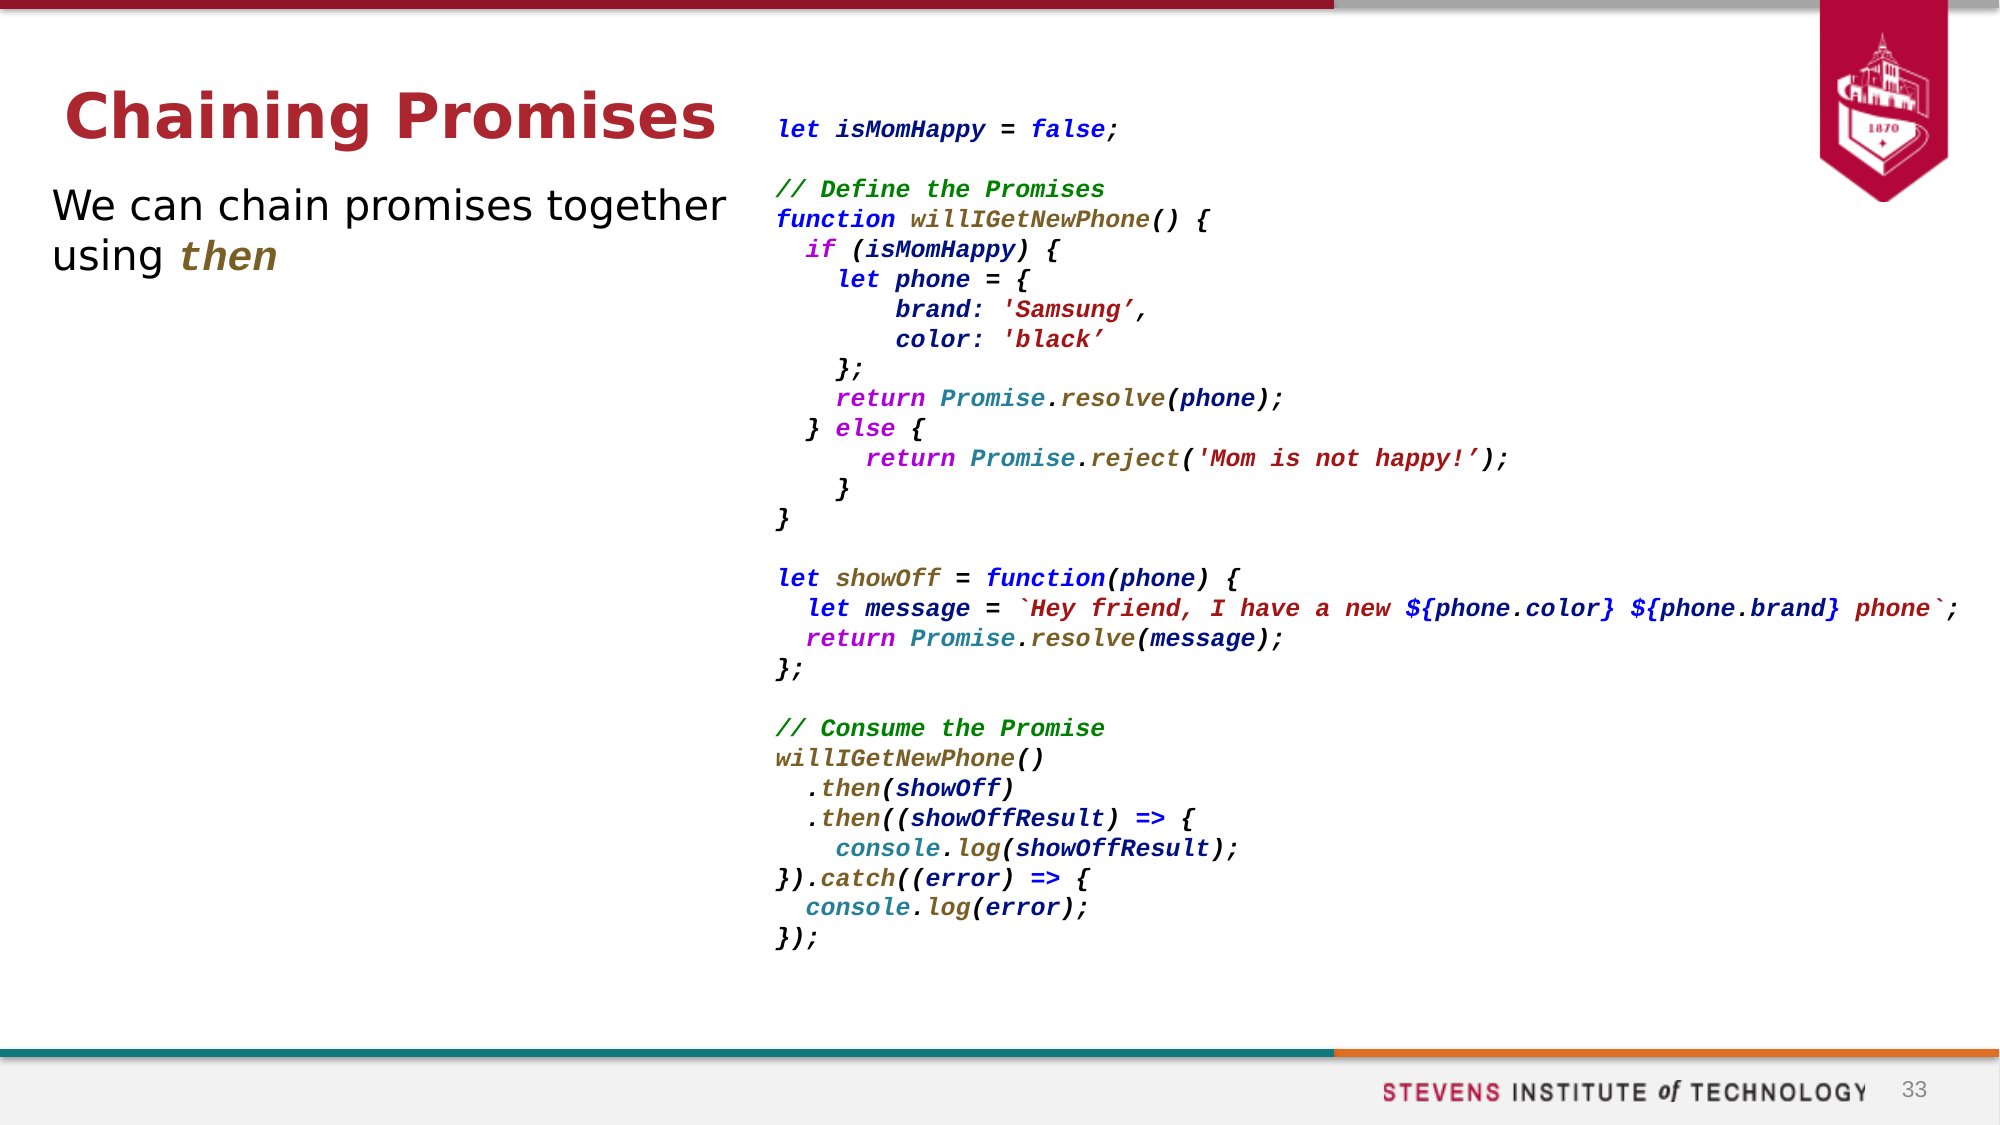

# Chaining Promises
let isMomHappy = false;
// Define the Promises
function willIGetNewPhone() {
  if (isMomHappy) {
    let phone = {
        brand: 'Samsung’,
        color: 'black’
    };
    return Promise.resolve(phone);
  } else {
      return Promise.reject('Mom is not happy!’);
    }
}
let showOff = function(phone) {
  let message = `Hey friend, I have a new ${phone.color} ${phone.brand} phone`;
  return Promise.resolve(message);
};
// Consume the Promise
willIGetNewPhone()
  .then(showOff)
  .then((showOffResult) => {
    console.log(showOffResult);
}).catch((error) => {
  console.log(error);
});

We can chain promises together using then
33